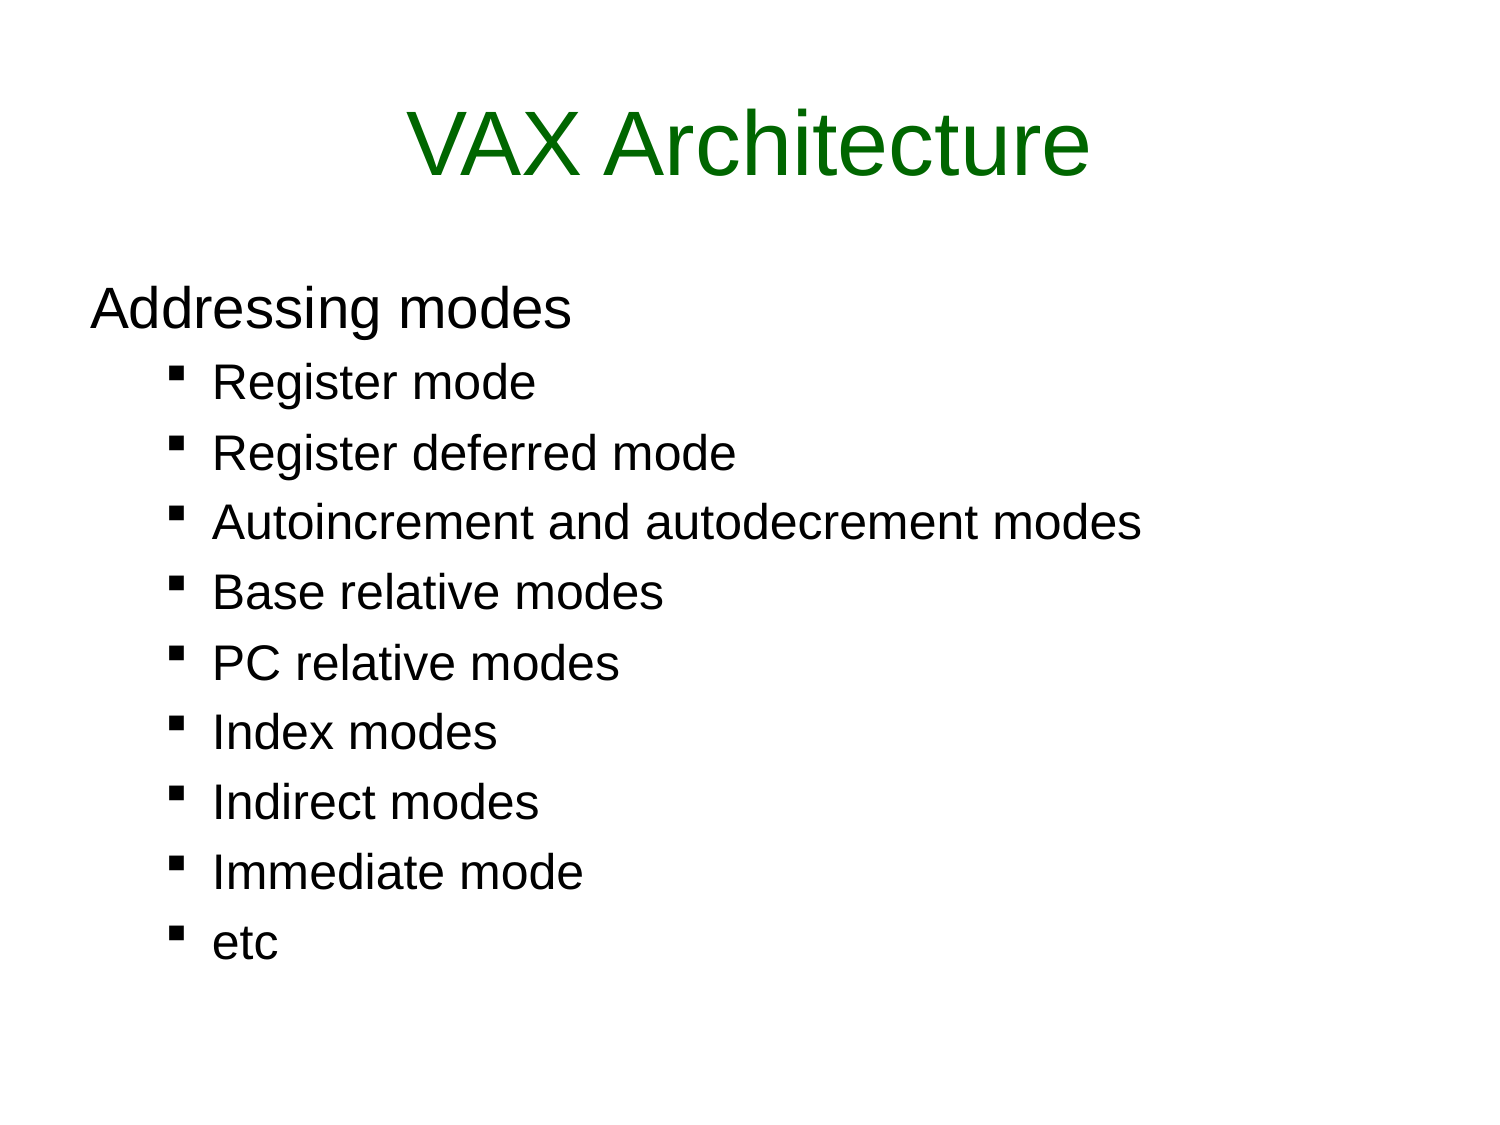

# VAX Architecture
Addressing modes
Register mode
Register deferred mode
Autoincrement and autodecrement modes
Base relative modes
PC relative modes
Index modes
Indirect modes
Immediate mode
etc